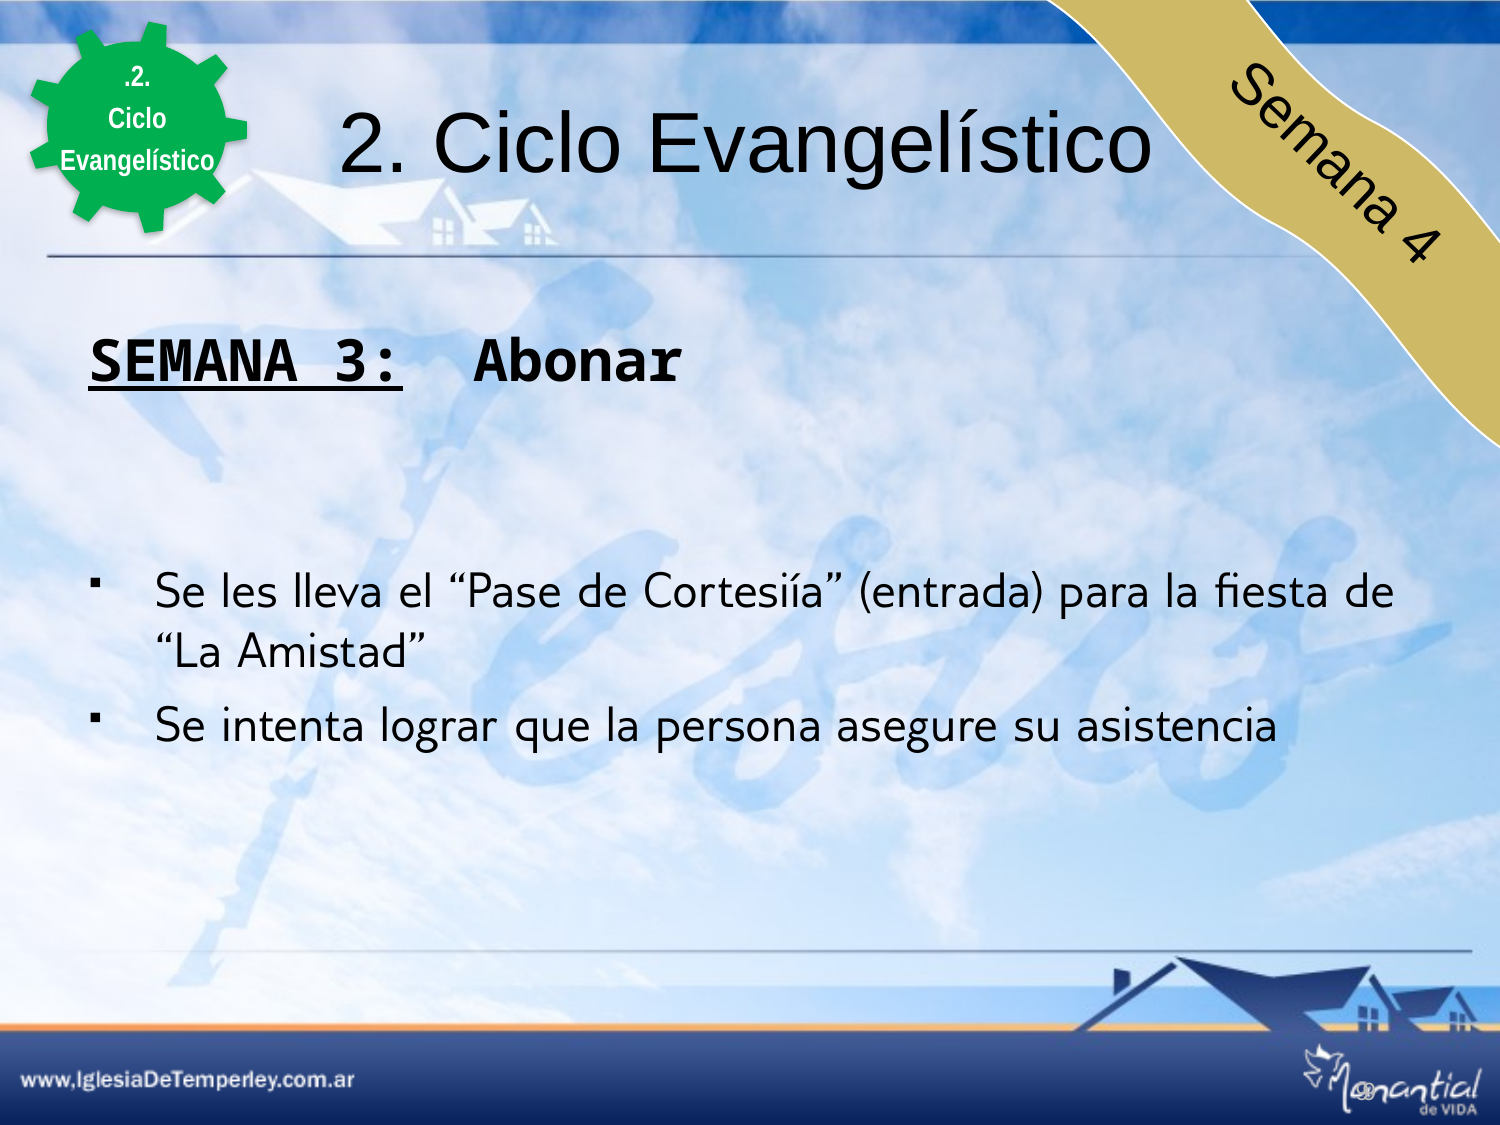

# 2. Ciclo Evangelístico

.2.
Ciclo
Evangelístico
Semana 4
SEMANA 3:  Abonar

Se les lleva el “Pase de Cortesiía” (entrada) para la fiesta de “La Amistad”
Se intenta lograr que la persona asegure su asistencia

9
9